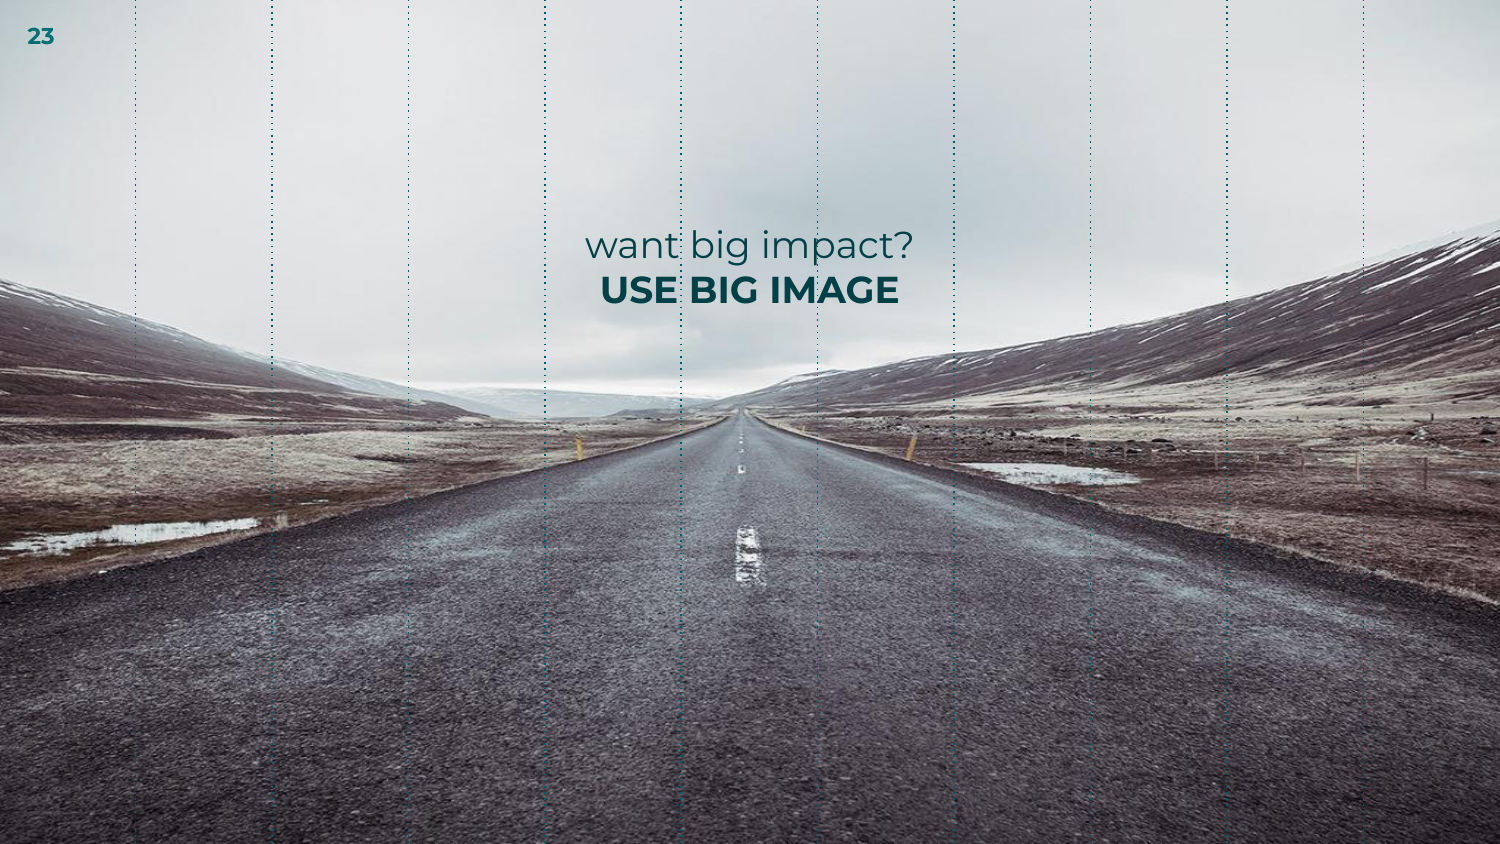

23
want big impact?
USE BIG IMAGE